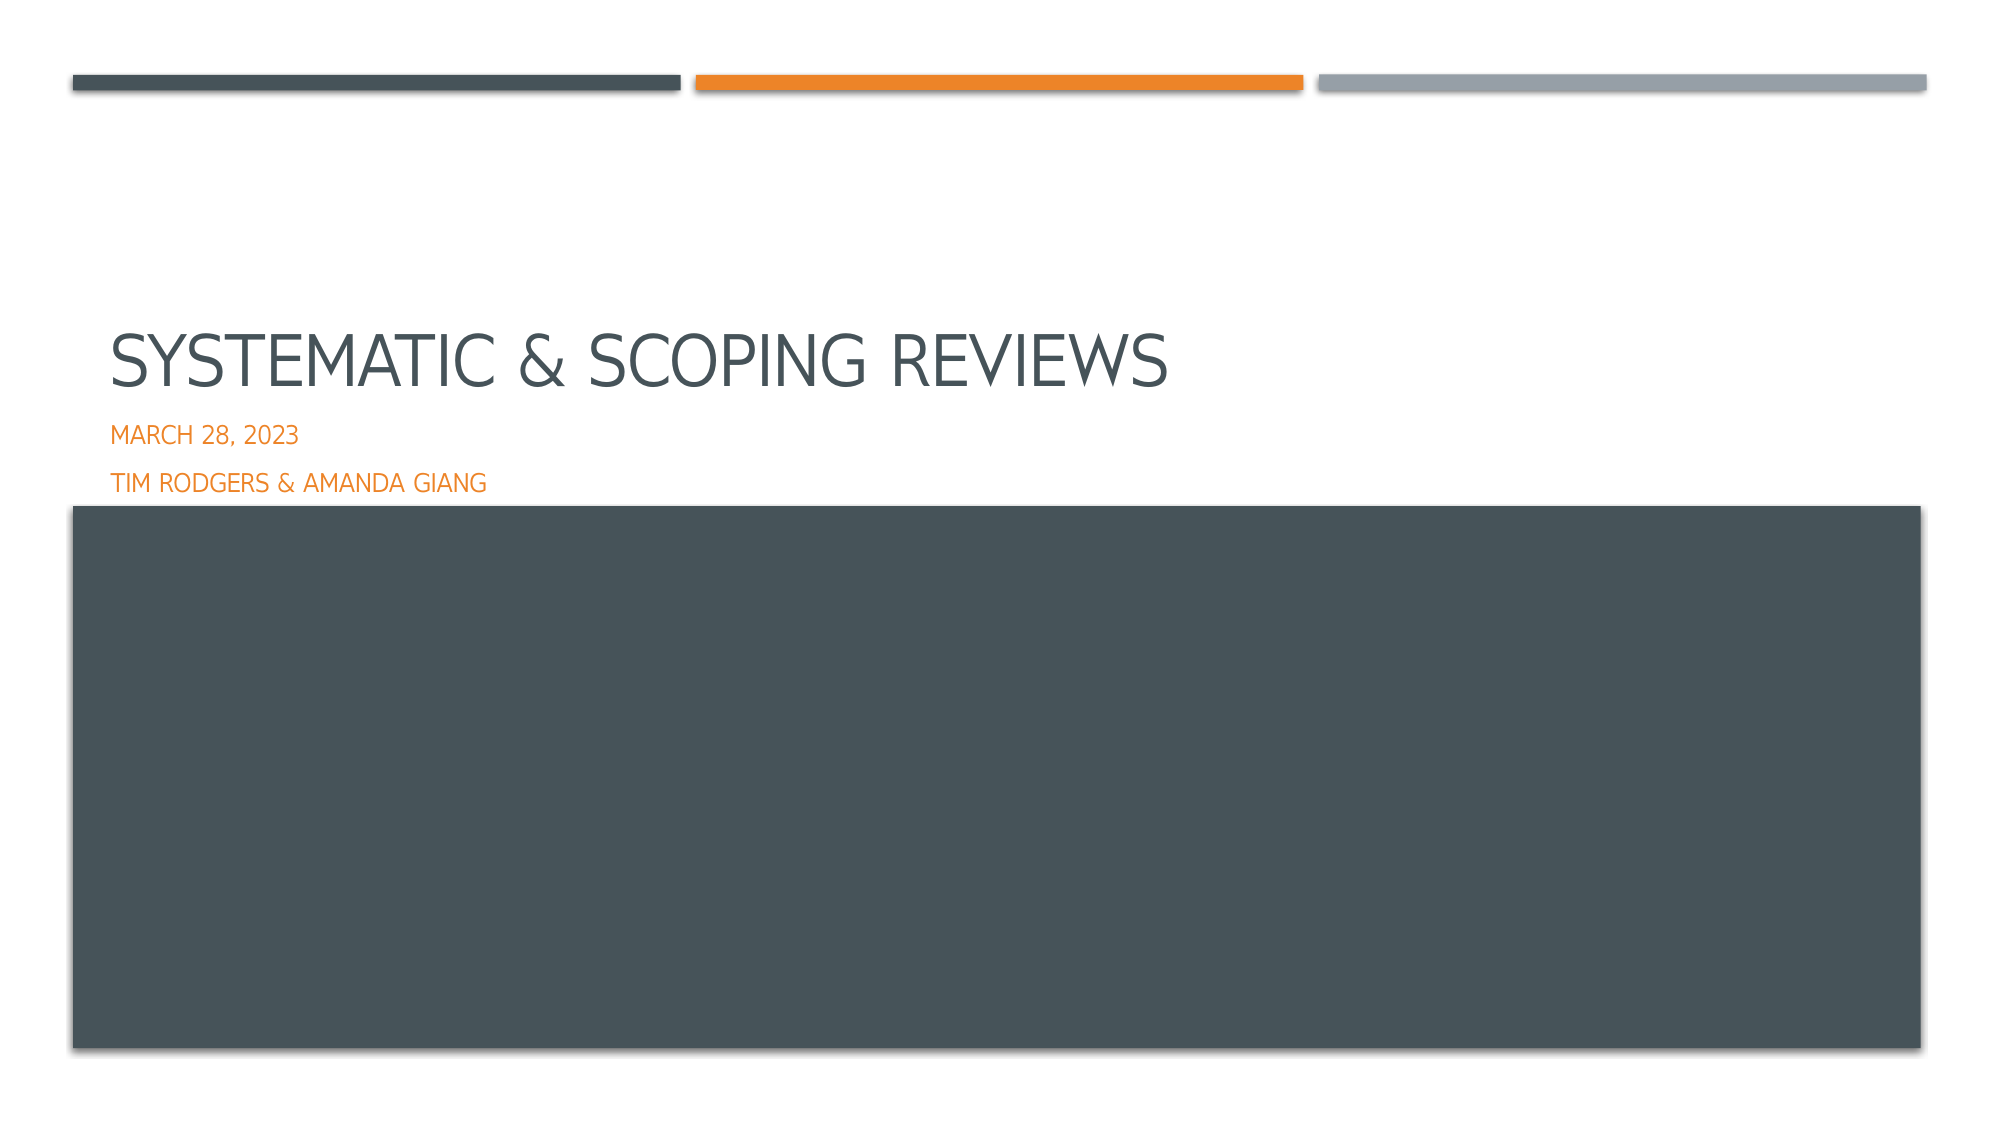

# Systematic & Scoping Reviews
March 28, 2023
Tim Rodgers & Amanda Giang